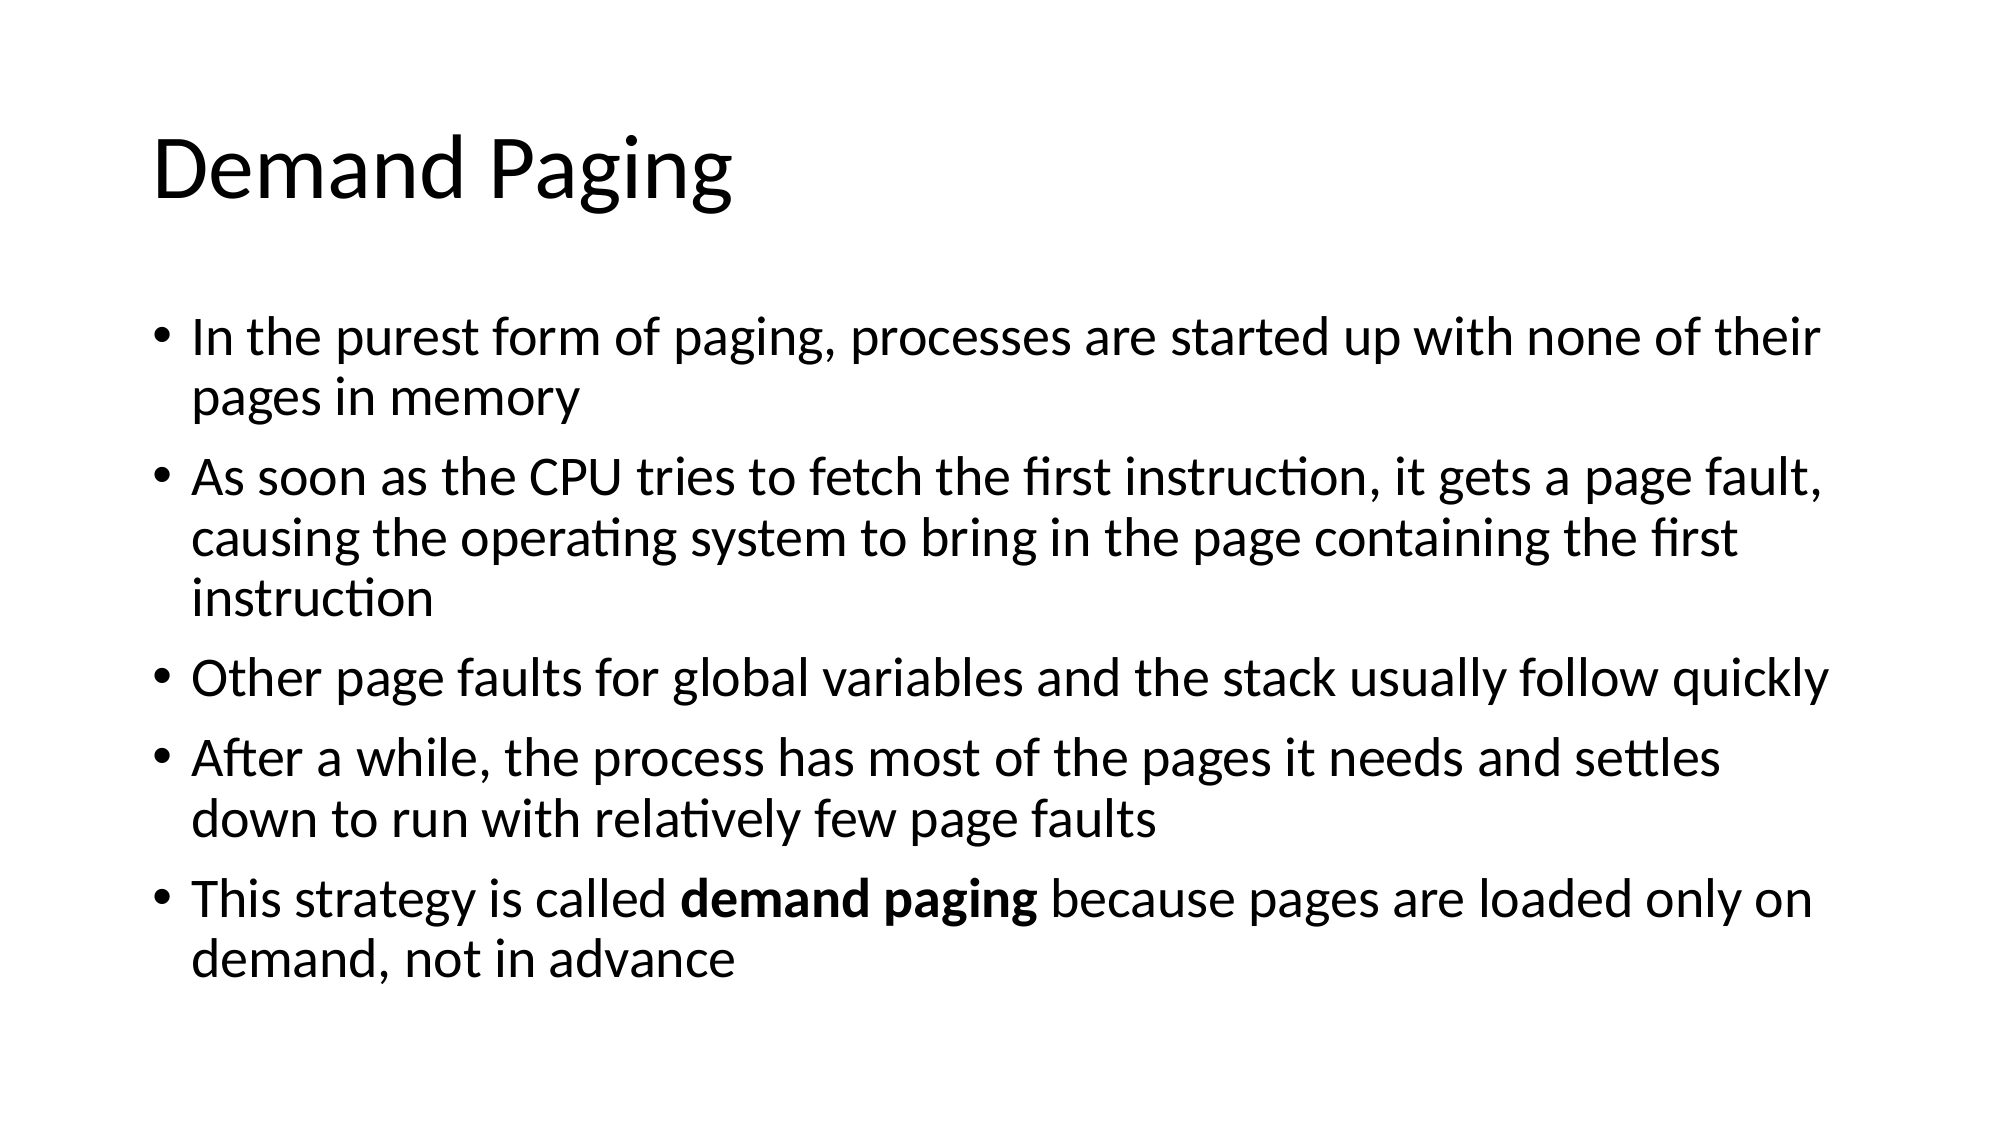

# Demand Paging
In the purest form of paging, processes are started up with none of their pages in memory
As soon as the CPU tries to fetch the first instruction, it gets a page fault, causing the operating system to bring in the page containing the first instruction
Other page faults for global variables and the stack usually follow quickly
After a while, the process has most of the pages it needs and settles down to run with relatively few page faults
This strategy is called demand paging because pages are loaded only on demand, not in advance